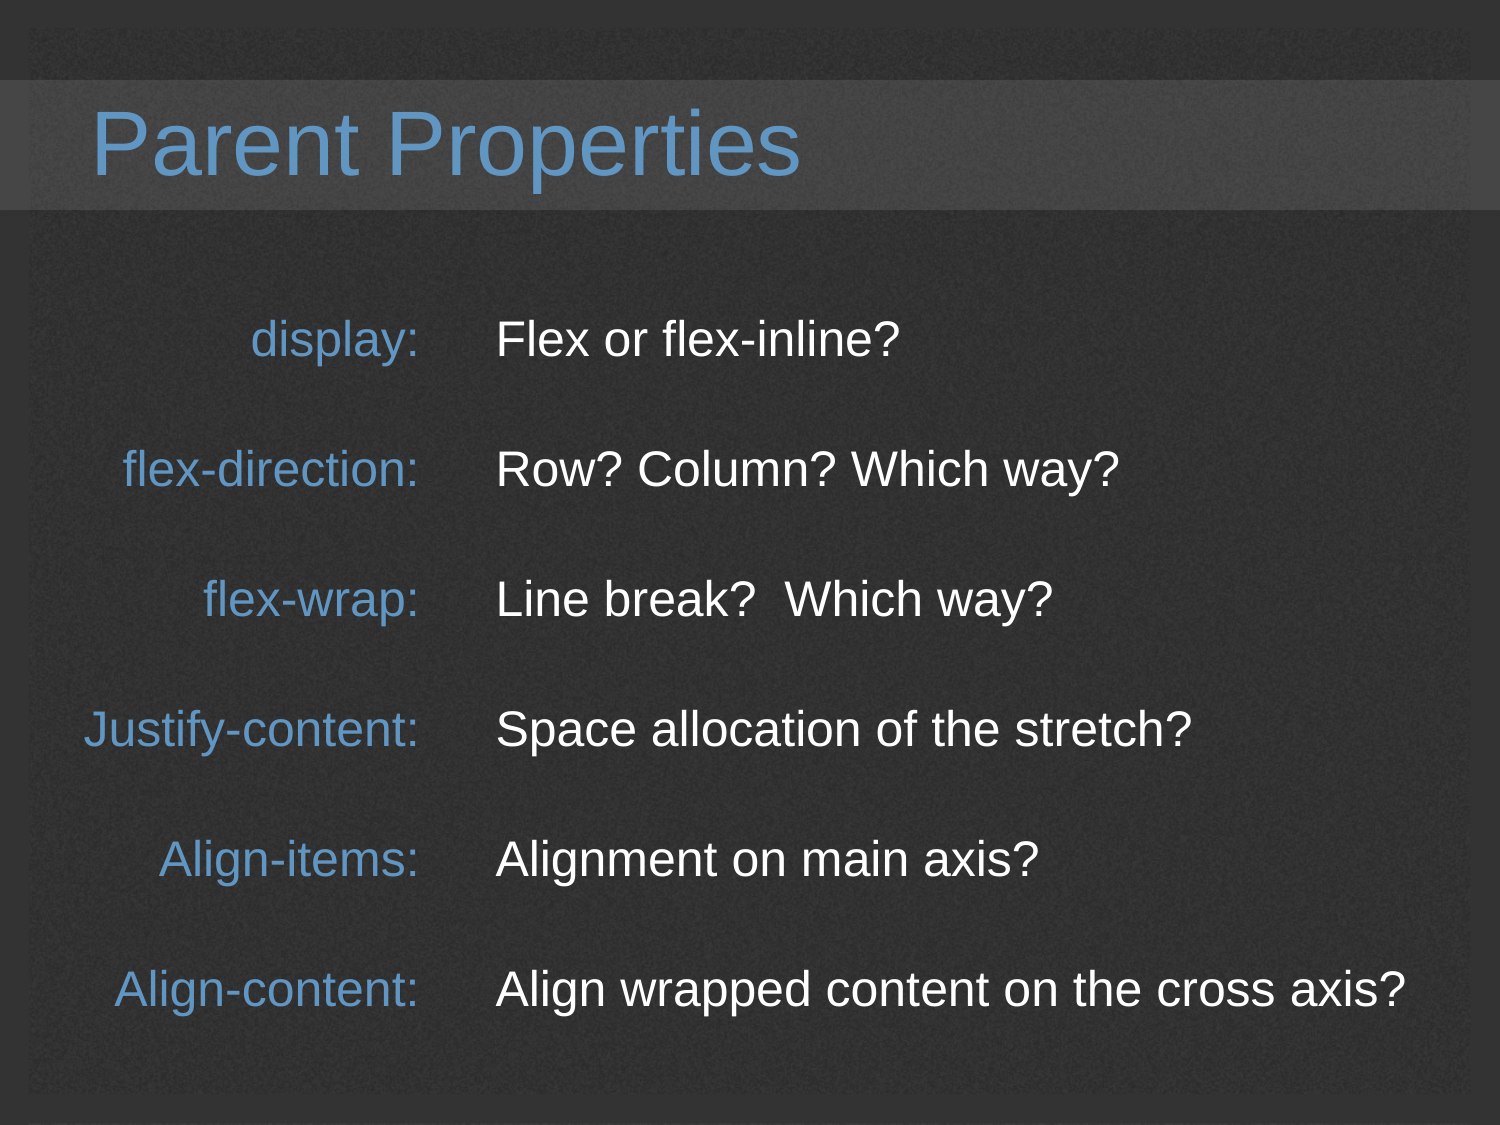

# Parent Properties
display:
flex-direction:
flex-wrap:
Justify-content:
Align-items:
Align-content:
Flex or flex-inline?
Row? Column? Which way?
Line break?  Which way?
Space allocation of the stretch?
Alignment on main axis?
Align wrapped content on the cross axis?